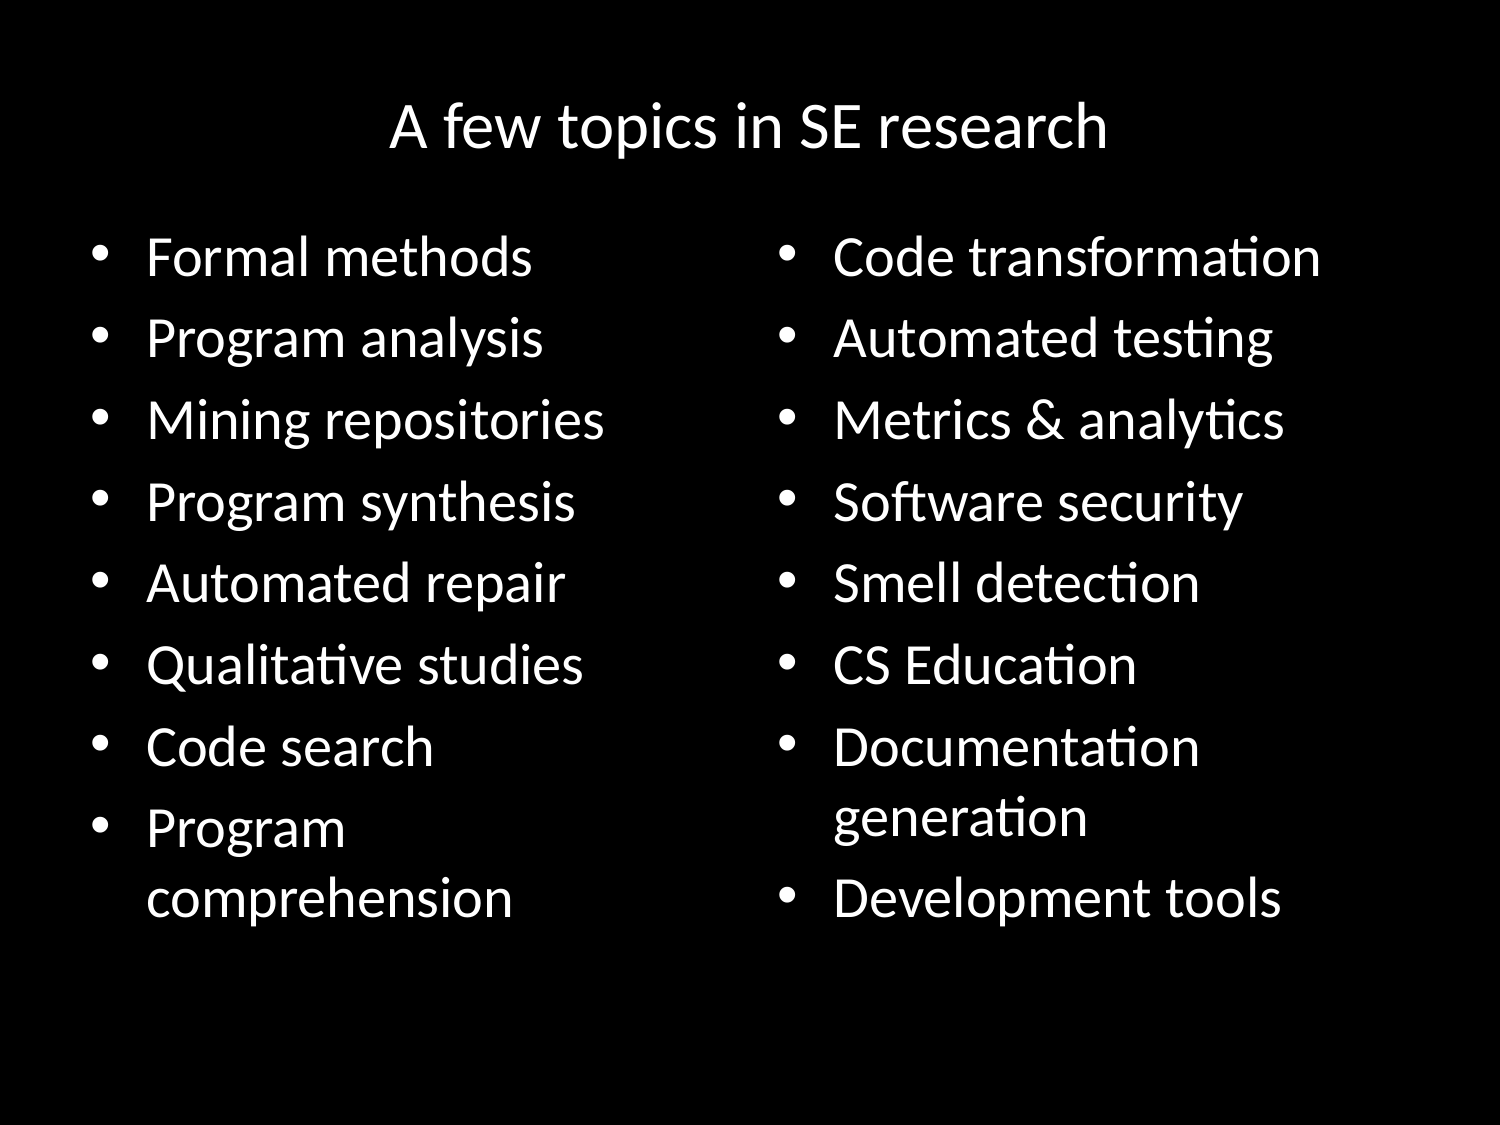

# A few topics in SE research
Formal methods
Program analysis
Mining repositories
Program synthesis
Automated repair
Qualitative studies
Code search
Program comprehension

Code transformation
Automated testing
Metrics & analytics
Software security
Smell detection
CS Education
Documentation generation
Development tools